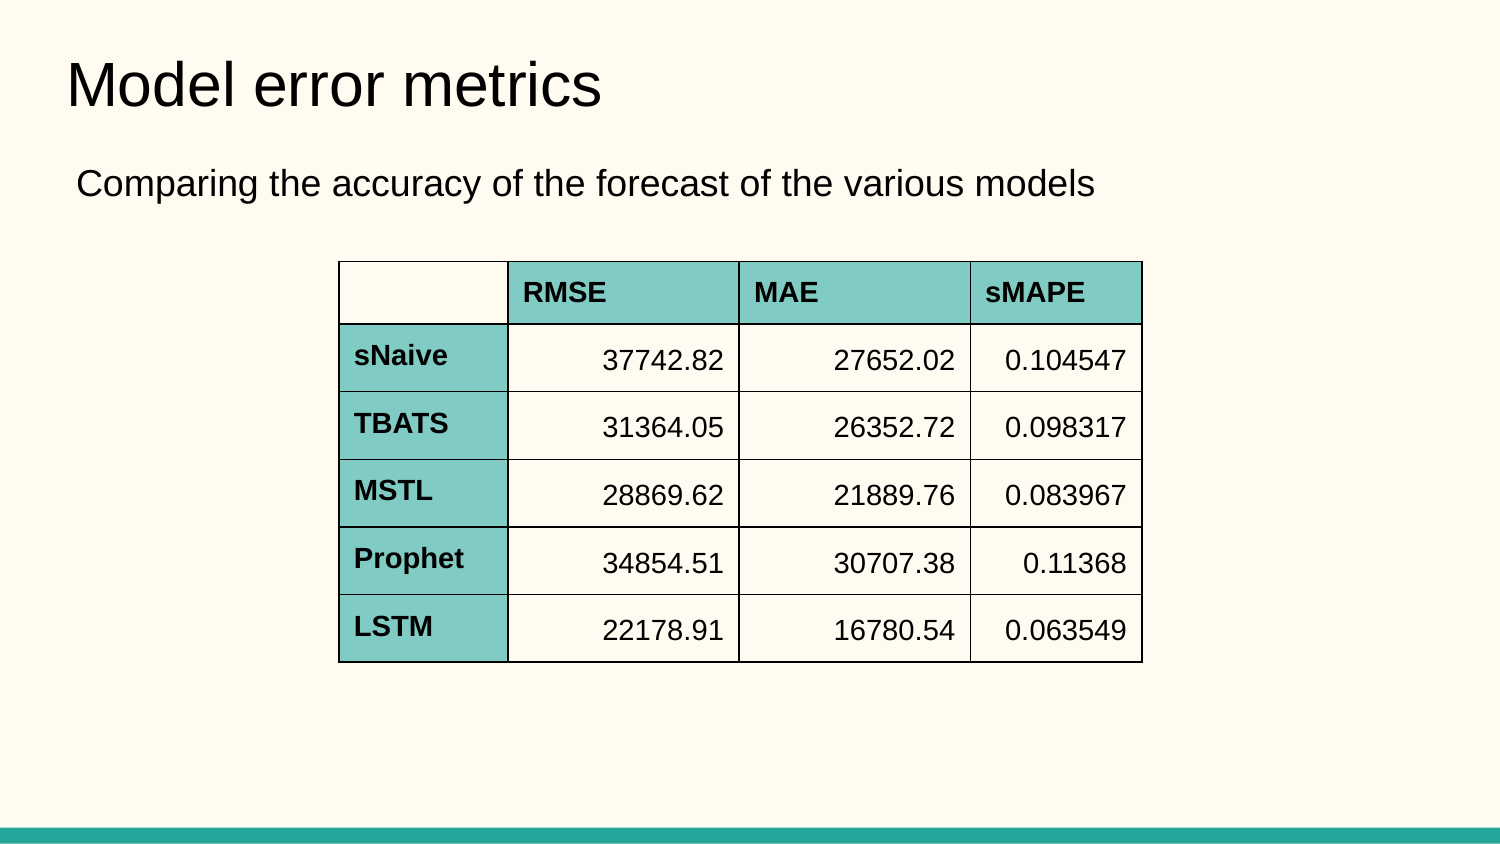

# Model error metrics
Comparing the accuracy of the forecast of the various models

|  | RMSE | MAE | sMAPE |
| --- | --- | --- | --- |
| sNaive | 37742.82 | 27652.02 | 0.104547 |
| TBATS | 31364.05 | 26352.72 | 0.098317 |
| MSTL | 28869.62 | 21889.76 | 0.083967 |
| Prophet | 34854.51 | 30707.38 | 0.11368 |
| LSTM | 22178.91 | 16780.54 | 0.063549 |